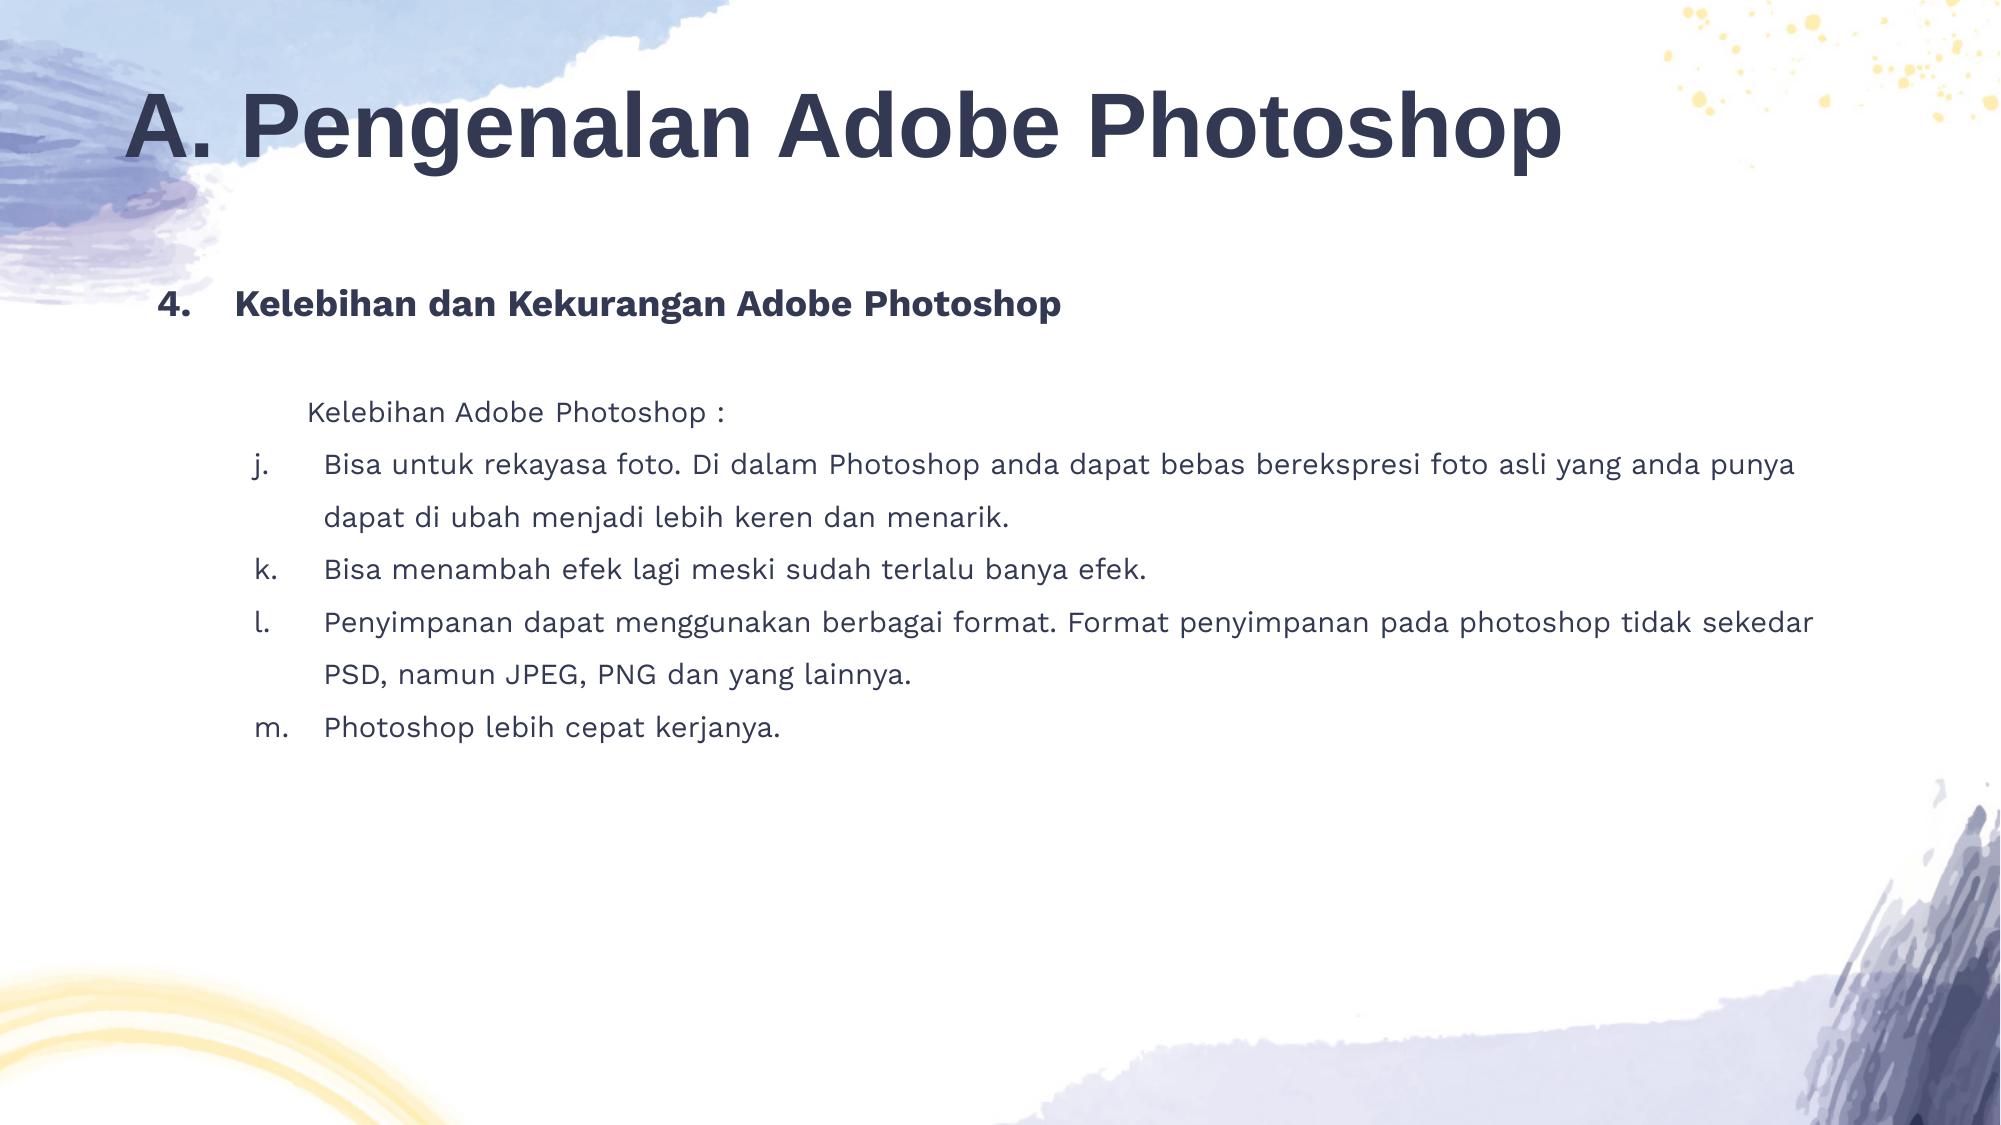

# A. Pengenalan Adobe Photoshop
4.    Kelebihan dan Kekurangan Adobe Photoshop

	Kelebihan Adobe Photoshop :
Bisa untuk rekayasa foto. Di dalam Photoshop anda dapat bebas berekspresi foto asli yang anda punya dapat di ubah menjadi lebih keren dan menarik.
Bisa menambah efek lagi meski sudah terlalu banya efek.
Penyimpanan dapat menggunakan berbagai format. Format penyimpanan pada photoshop tidak sekedar PSD, namun JPEG, PNG dan yang lainnya.
Photoshop lebih cepat kerjanya.